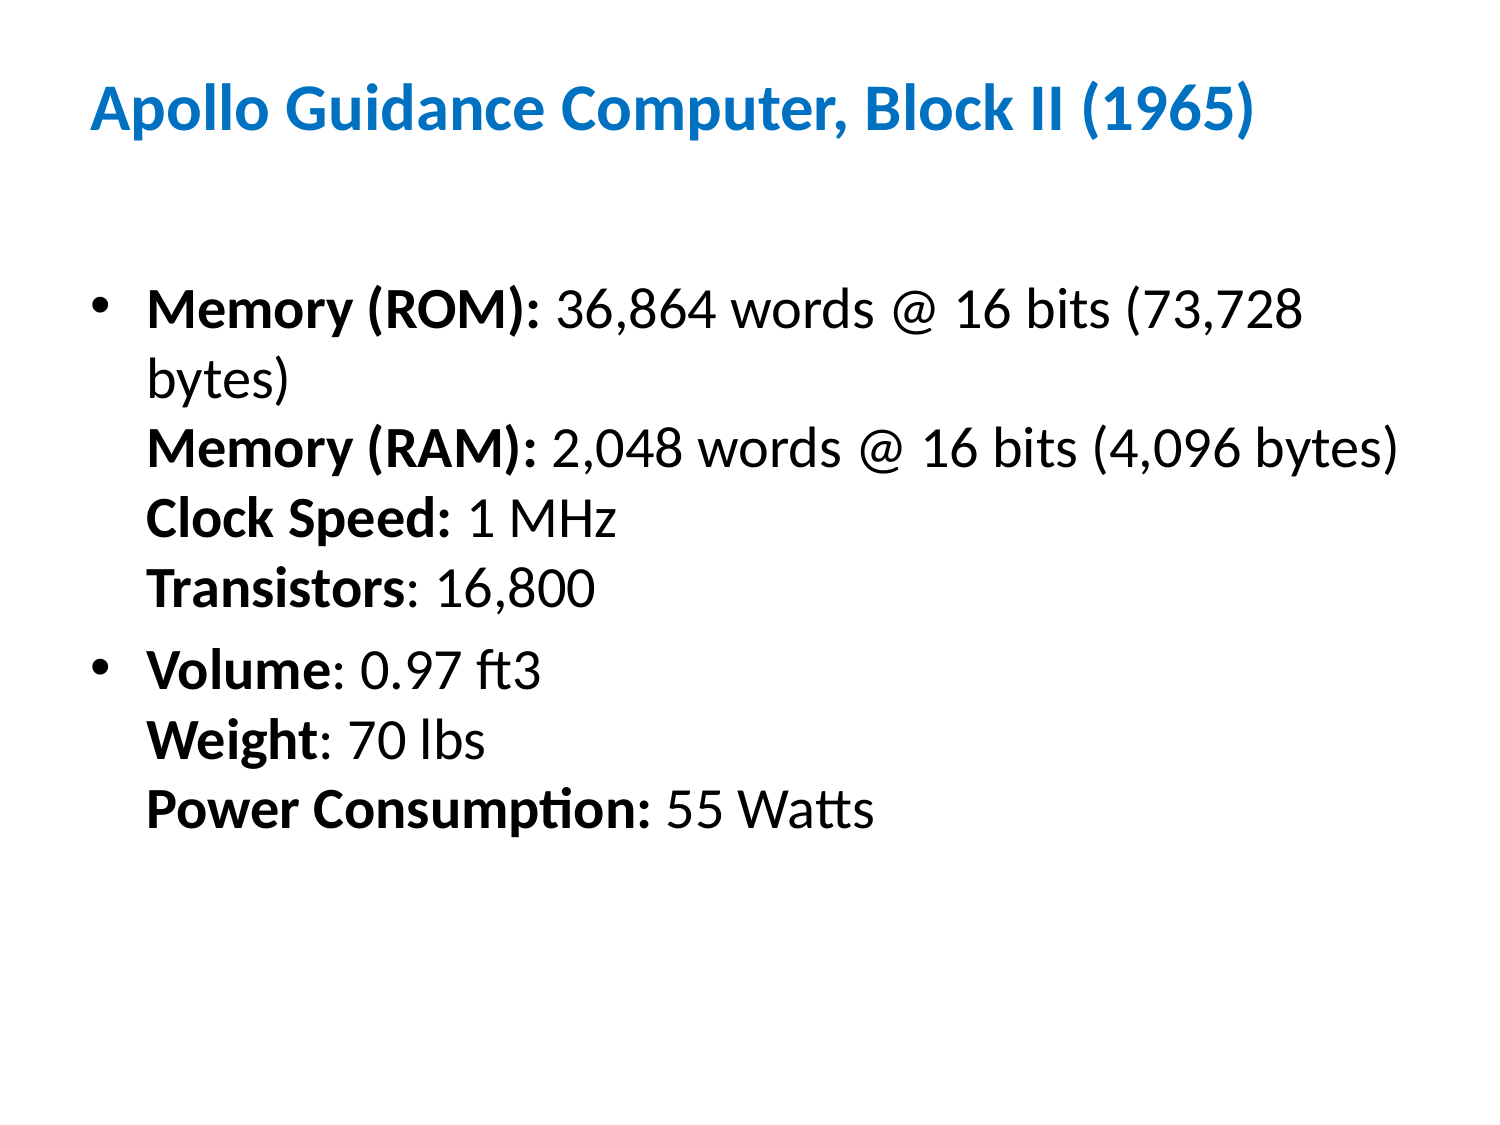

# Apollo Guidance Computer, Block II (1965)
Memory (ROM): 36,864 words @ 16 bits (73,728 bytes)
Memory (RAM): 2,048 words @ 16 bits (4,096 bytes)
Clock Speed: 1 MHz
Transistors: 16,800
Volume: 0.97 ft3
Weight: 70 lbs
Power Consumption: 55 Watts